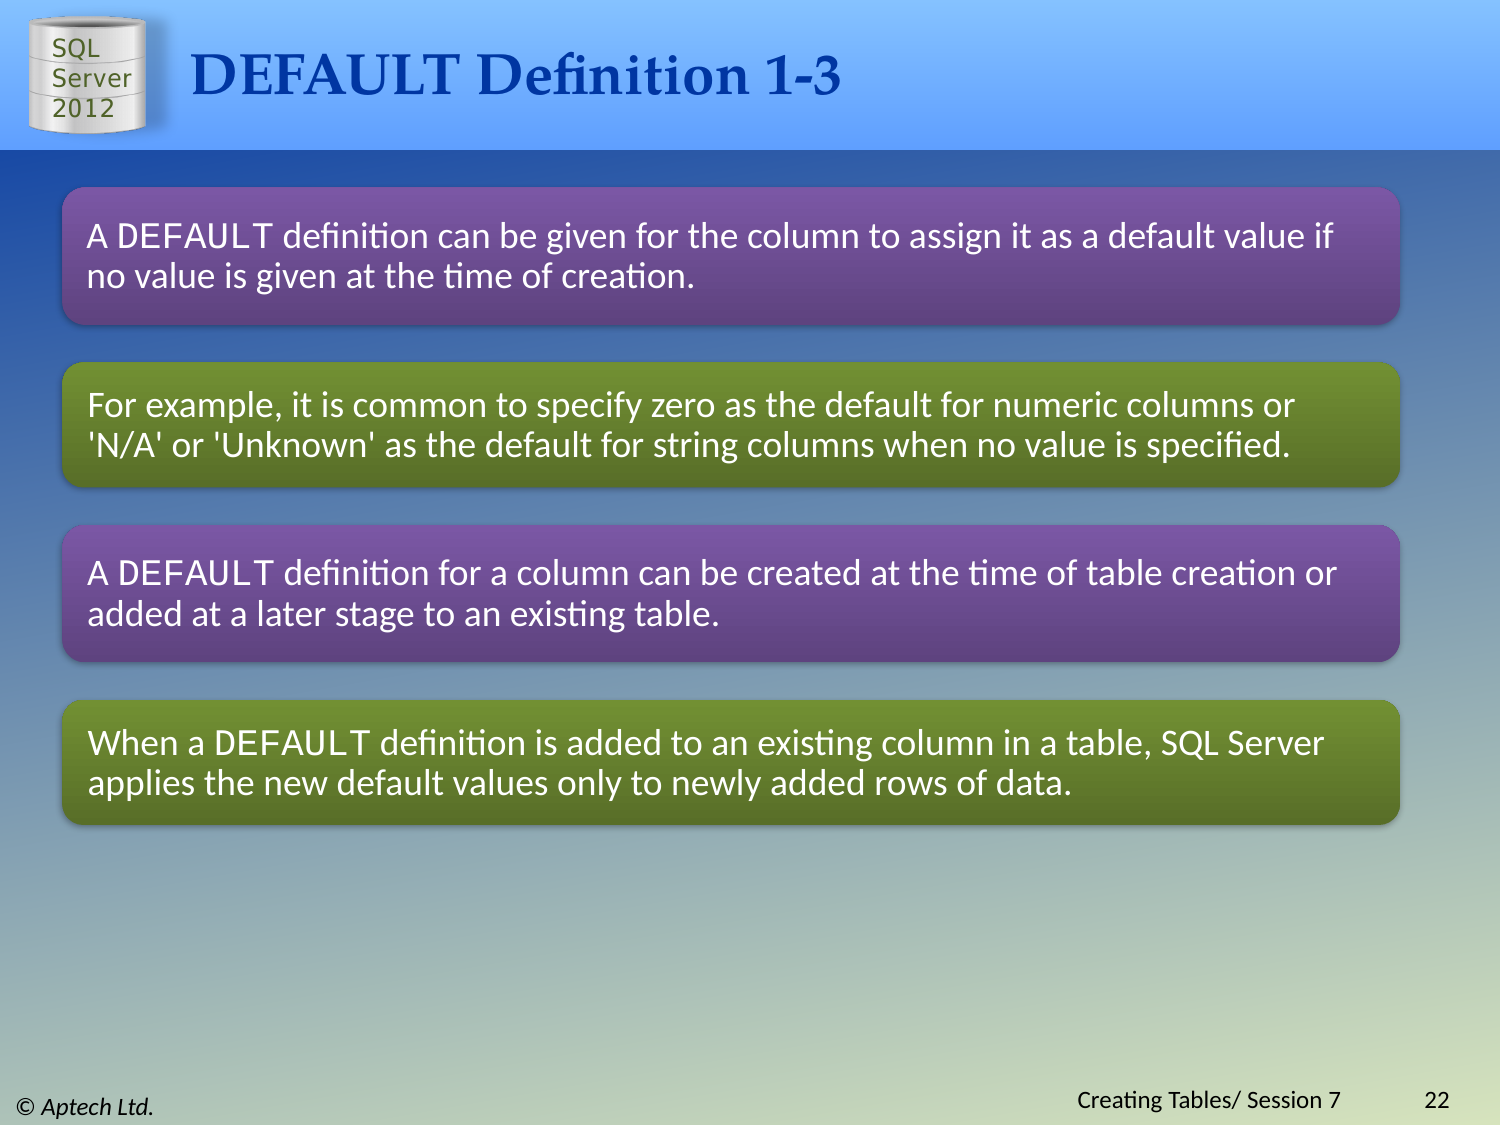

# DEFAULT Definition 1-3

A DEFAULT definition can be given for the column to assign it as a default value if no value is given at the time of creation.

For example, it is common to specify zero as the default for numeric columns or 'N/A' or 'Unknown' as the default for string columns when no value is specified.

A DEFAULT definition for a column can be created at the time of table creation or added at a later stage to an existing table.

When a DEFAULT definition is added to an existing column in a table, SQL Server applies the new default values only to newly added rows of data.
Creating Tables/ Session 7
22